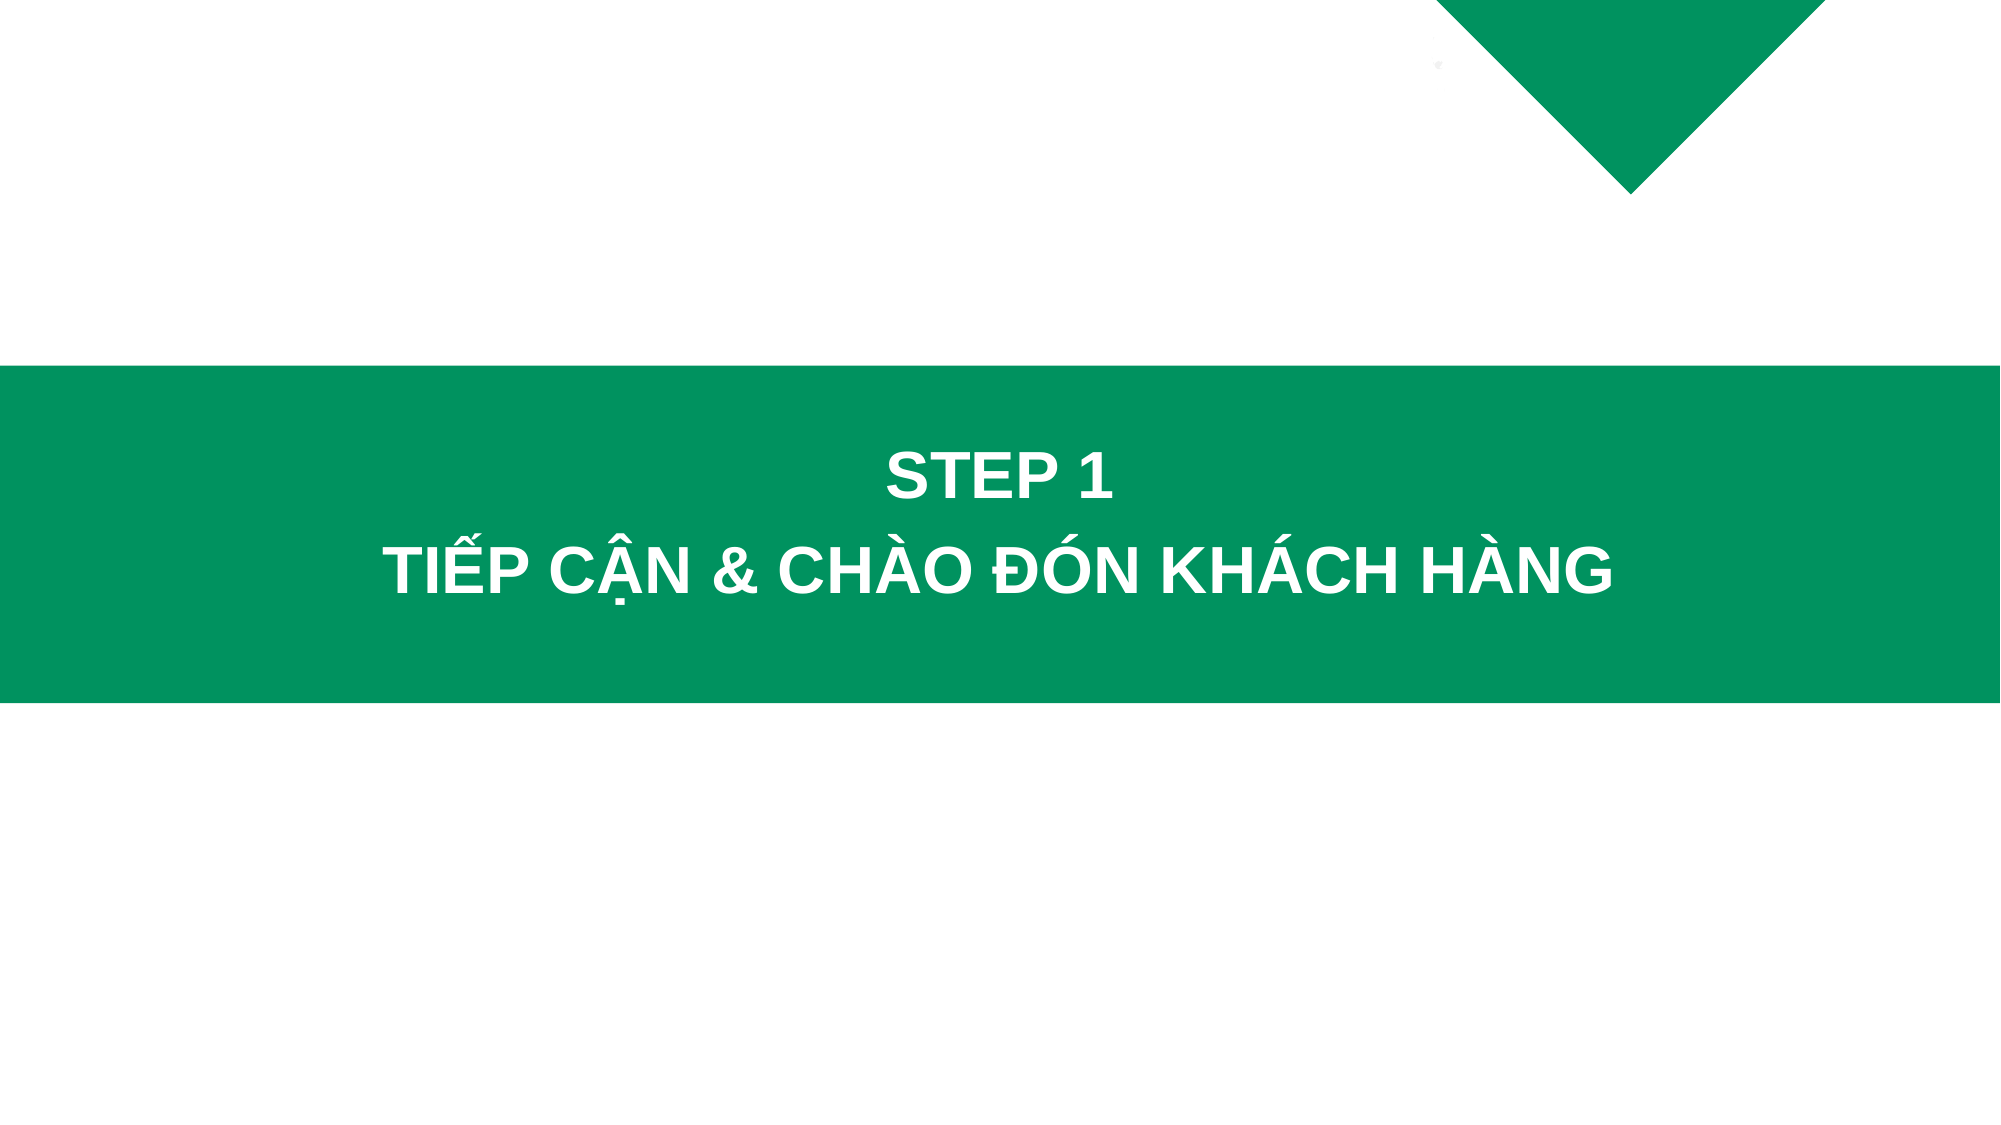

STEP 1
TIẾP CẬN & CHÀO ĐÓN KHÁCH HÀNG